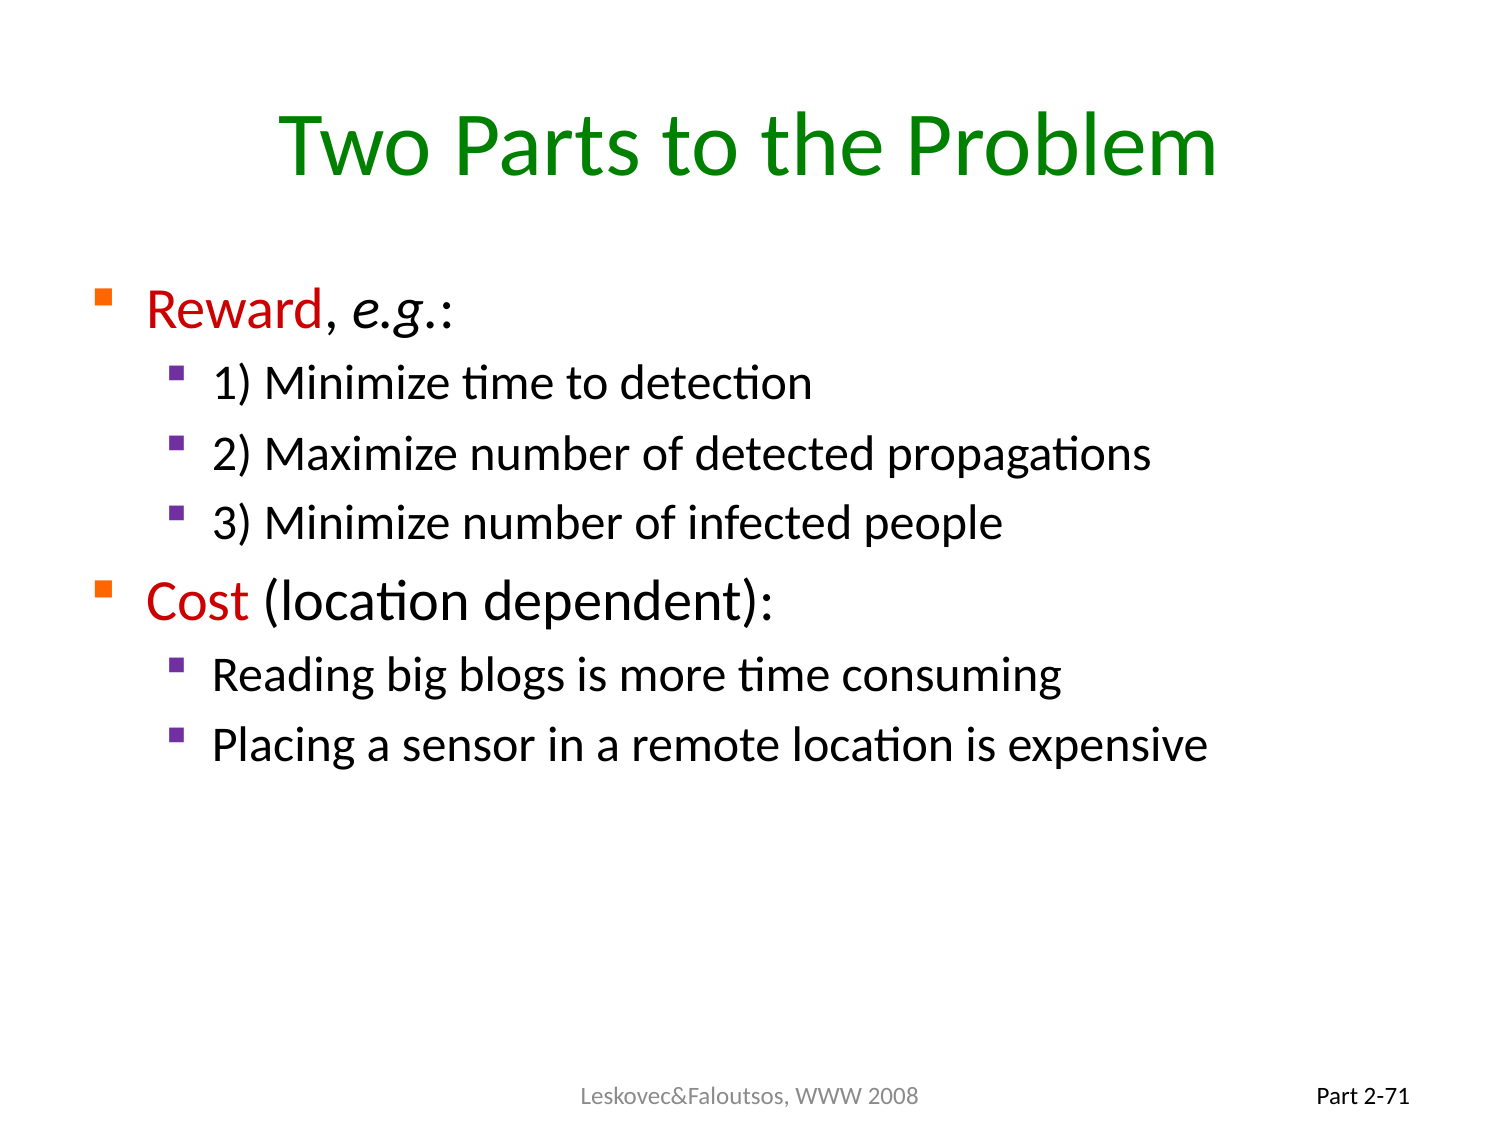

# Two Parts to the Problem
Reward, e.g.:
1) Minimize time to detection
2) Maximize number of detected propagations
3) Minimize number of infected people
Cost (location dependent):
Reading big blogs is more time consuming
Placing a sensor in a remote location is expensive
Leskovec&Faloutsos, WWW 2008
Part 2-71